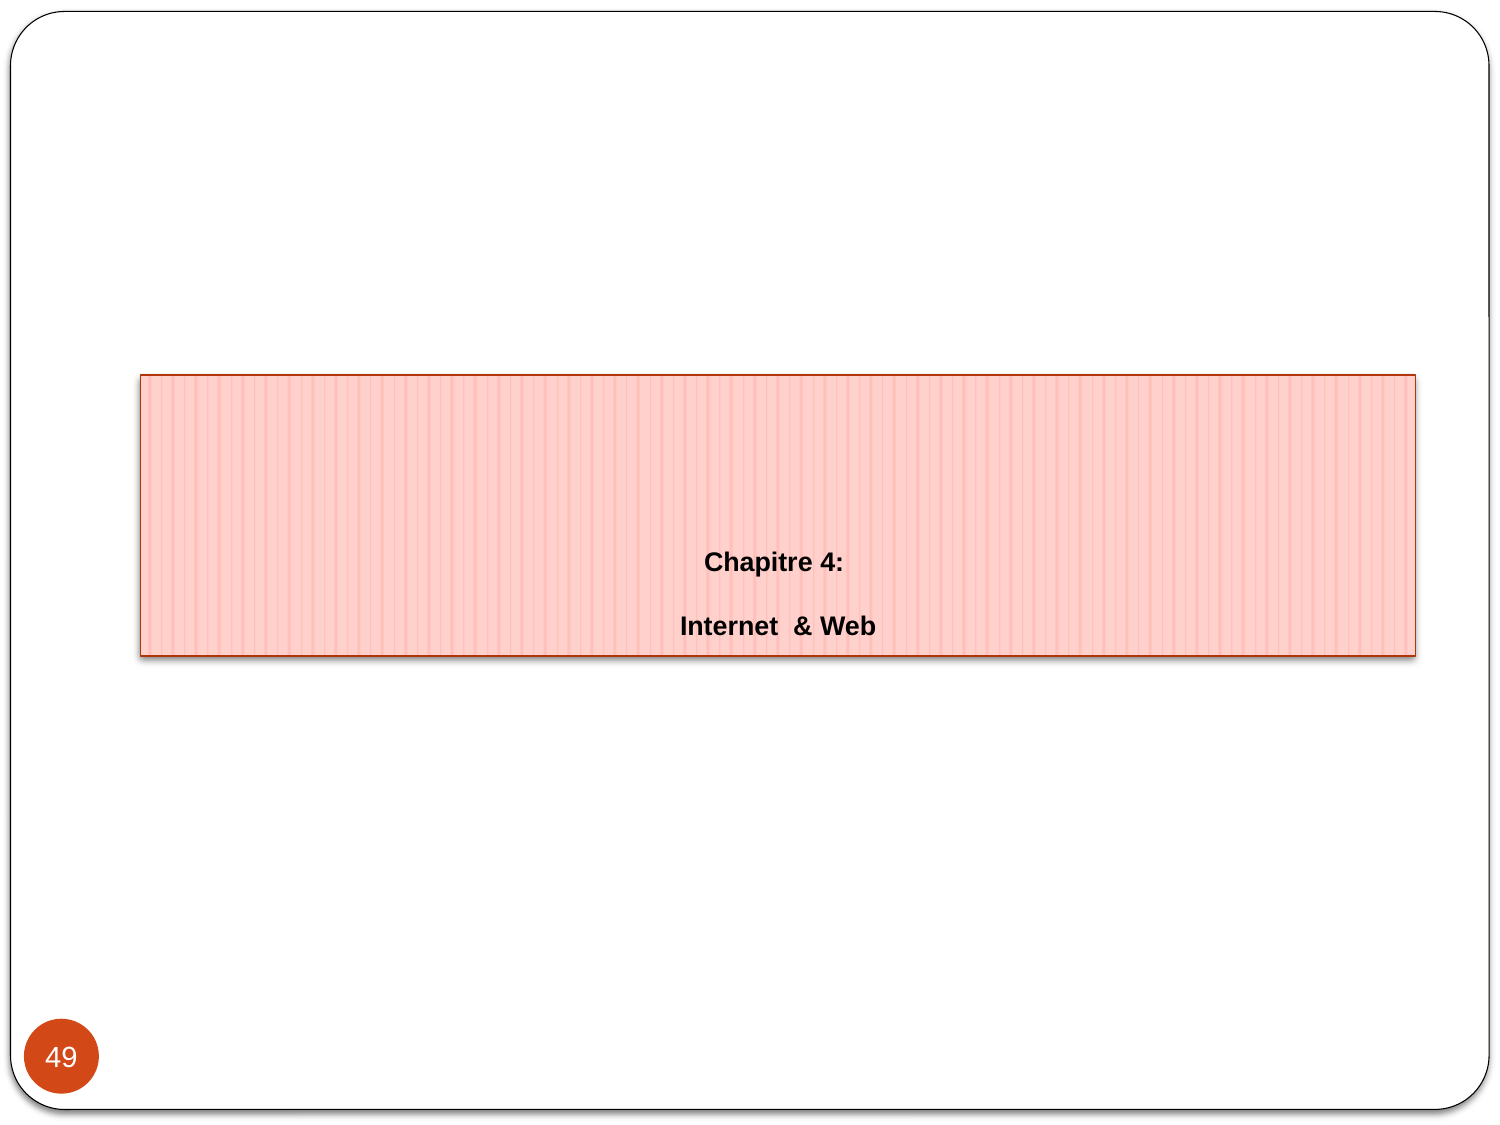

# Chapitre 4: Internet  & Web
49